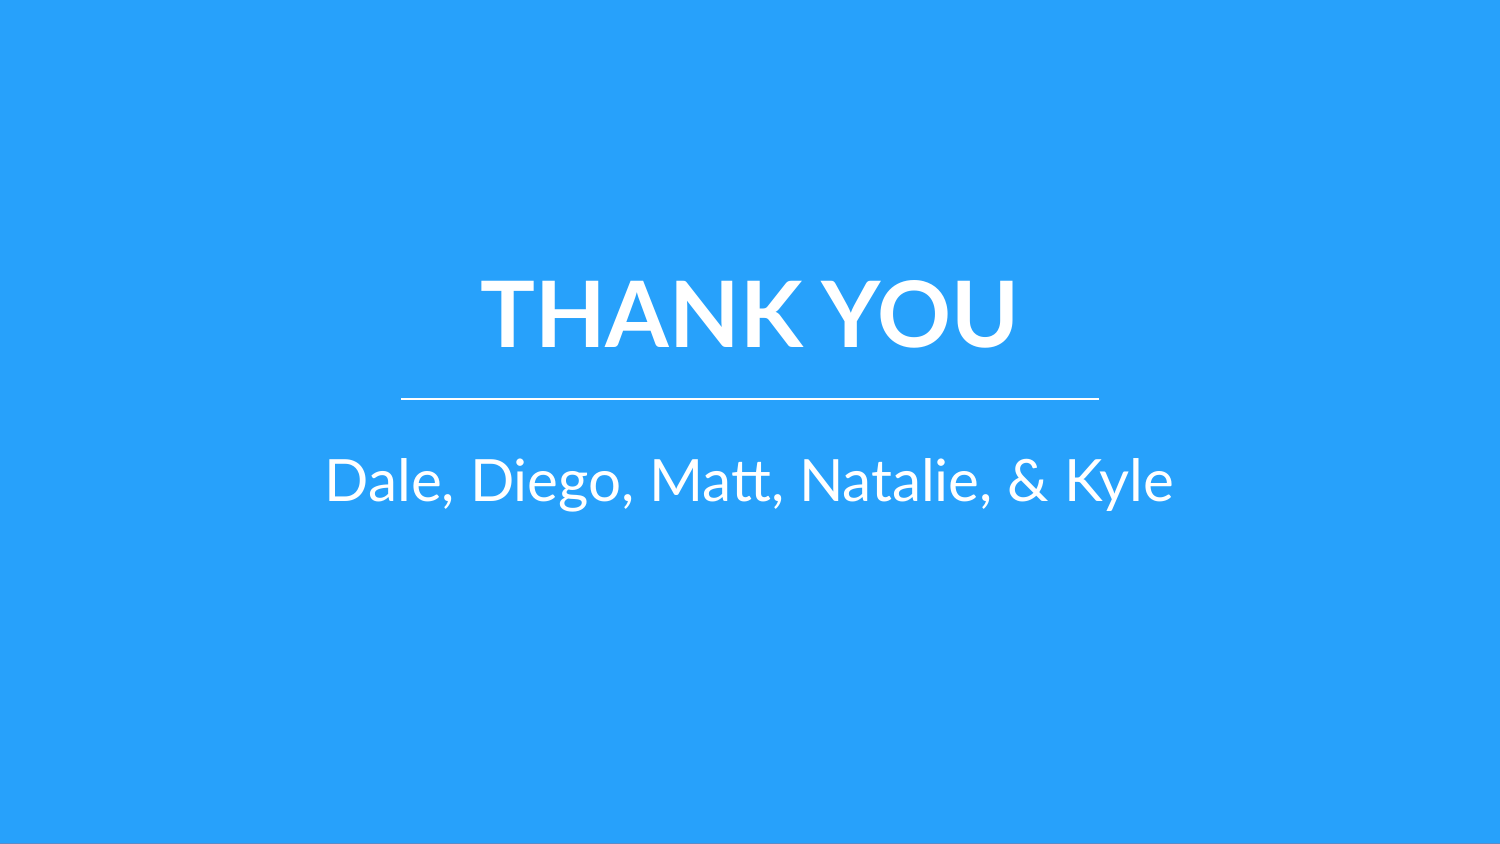

THANK YOU

Dale, Diego, Matt, Natalie, & Kyle